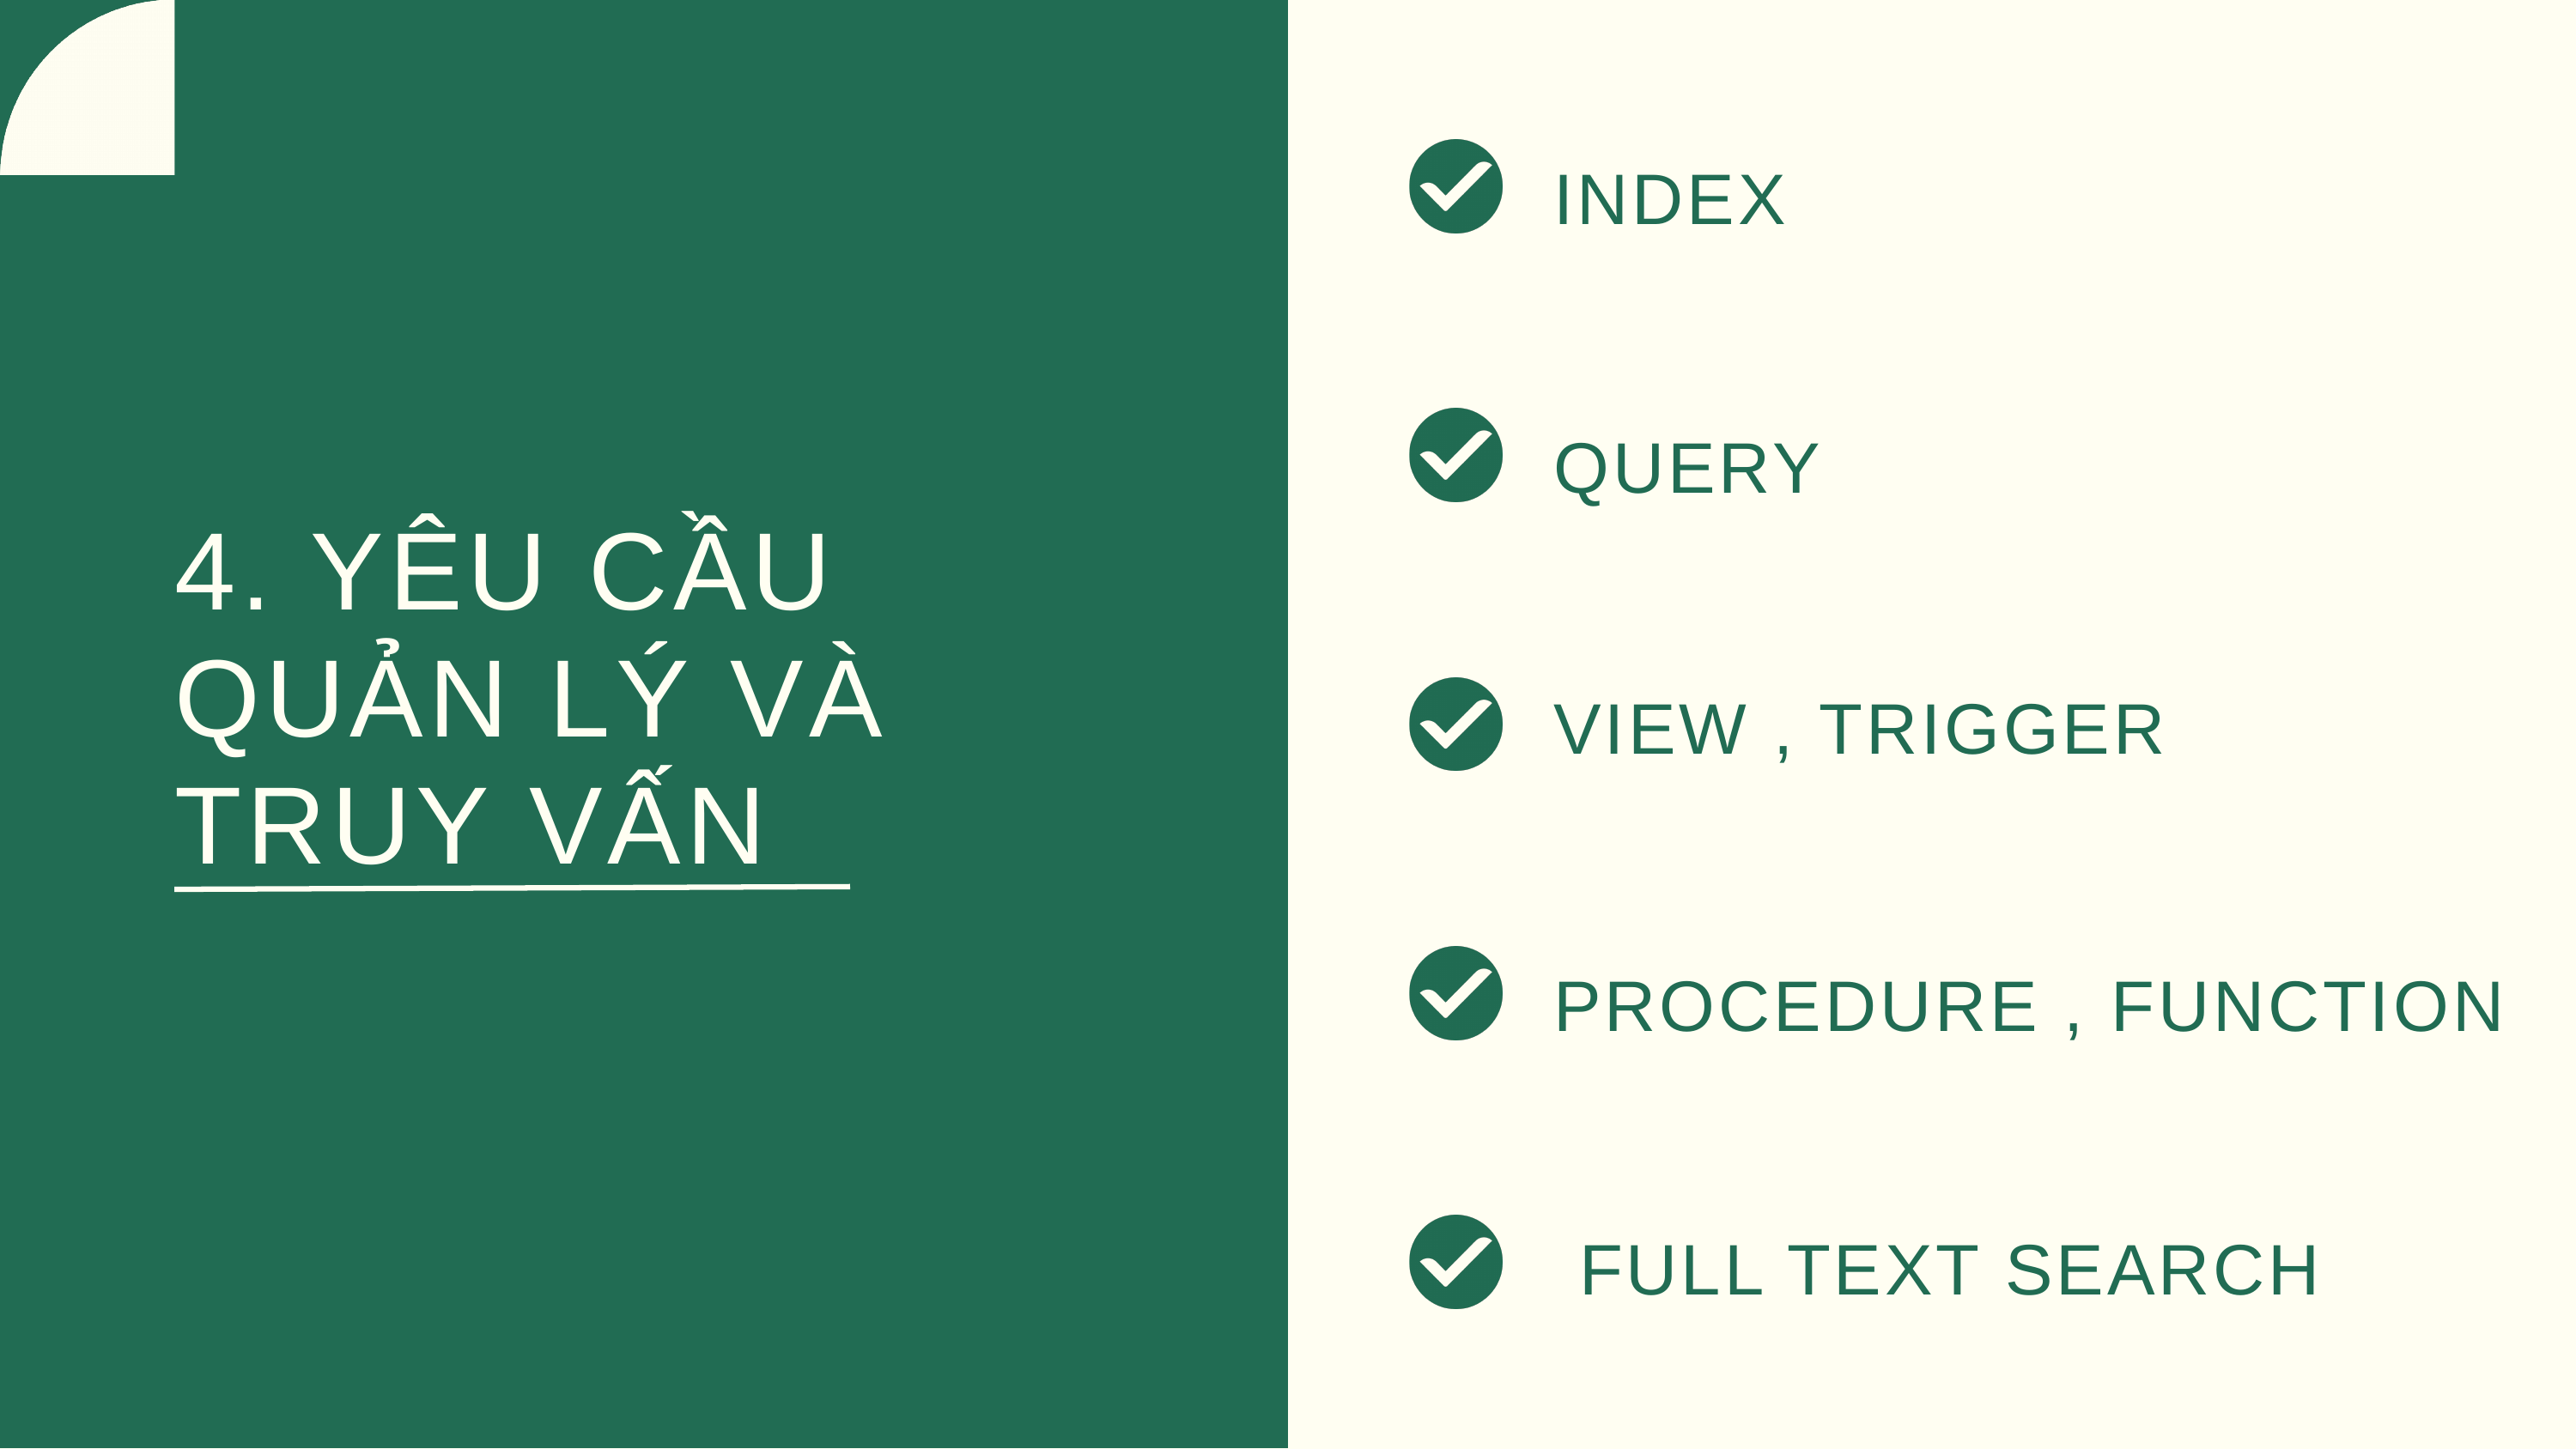

INDEX

QUERY

4. YÊU CẦU QUẢN LÝ VÀ TRUY VẤN
VIEW , TRIGGER

PROCEDURE , FUNCTION

FULL TEXT SEARCH